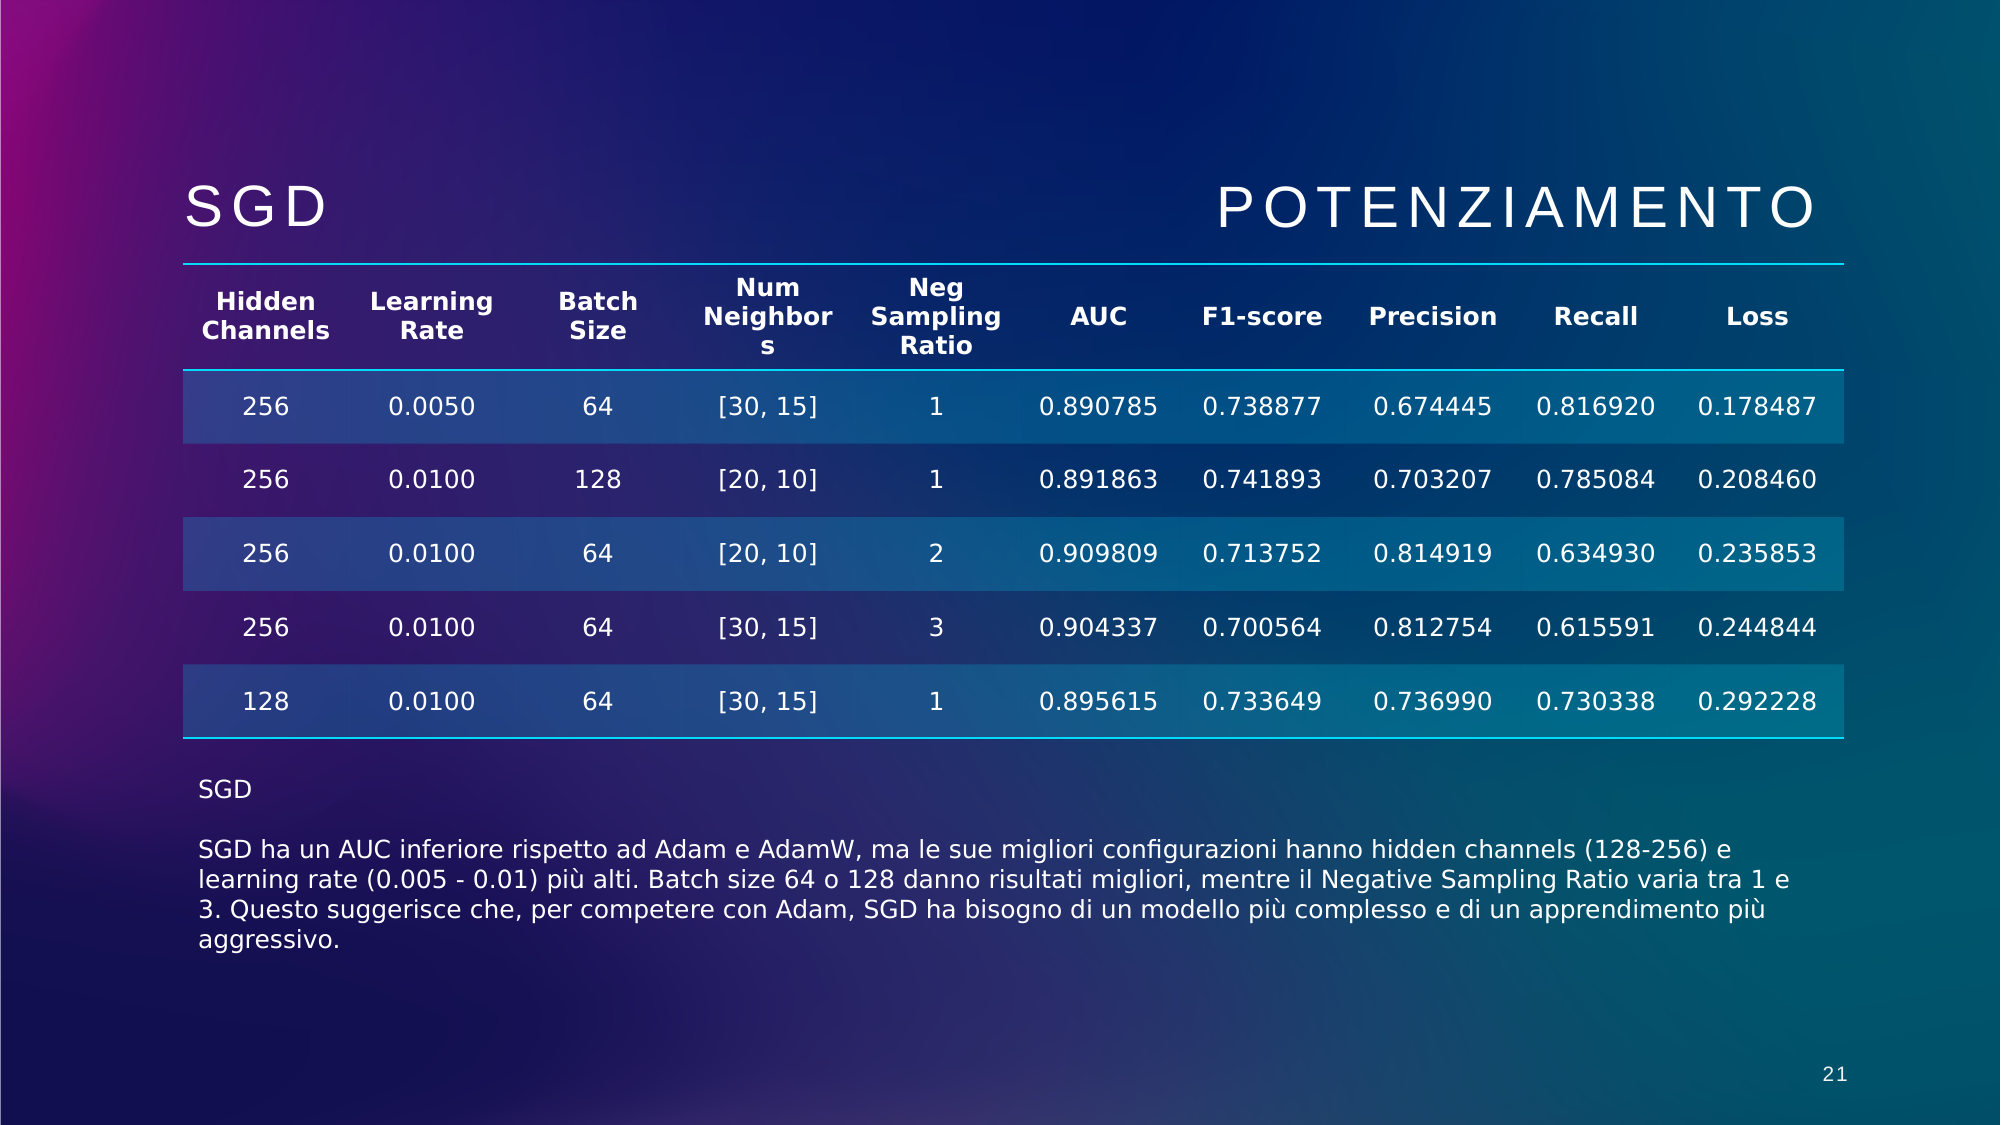

sgd
pOTEnziamento
| Hidden Channels | Learning Rate | Batch Size | Num Neighbors | Neg Sampling Ratio | AUC | F1-score | Precision | Recall | Loss |
| --- | --- | --- | --- | --- | --- | --- | --- | --- | --- |
| 256 | 0.0050 | 64 | [30, 15] | 1 | 0.890785 | 0.738877 | 0.674445 | 0.816920 | 0.178487 |
| 256 | 0.0100 | 128 | [20, 10] | 1 | 0.891863 | 0.741893 | 0.703207 | 0.785084 | 0.208460 |
| 256 | 0.0100 | 64 | [20, 10] | 2 | 0.909809 | 0.713752 | 0.814919 | 0.634930 | 0.235853 |
| 256 | 0.0100 | 64 | [30, 15] | 3 | 0.904337 | 0.700564 | 0.812754 | 0.615591 | 0.244844 |
| 128 | 0.0100 | 64 | [30, 15] | 1 | 0.895615 | 0.733649 | 0.736990 | 0.730338 | 0.292228 |
SGD

SGD ha un AUC inferiore rispetto ad Adam e AdamW, ma le sue migliori configurazioni hanno hidden channels (128-256) e learning rate (0.005 - 0.01) più alti. Batch size 64 o 128 danno risultati migliori, mentre il Negative Sampling Ratio varia tra 1 e 3. Questo suggerisce che, per competere con Adam, SGD ha bisogno di un modello più complesso e di un apprendimento più aggressivo.
21